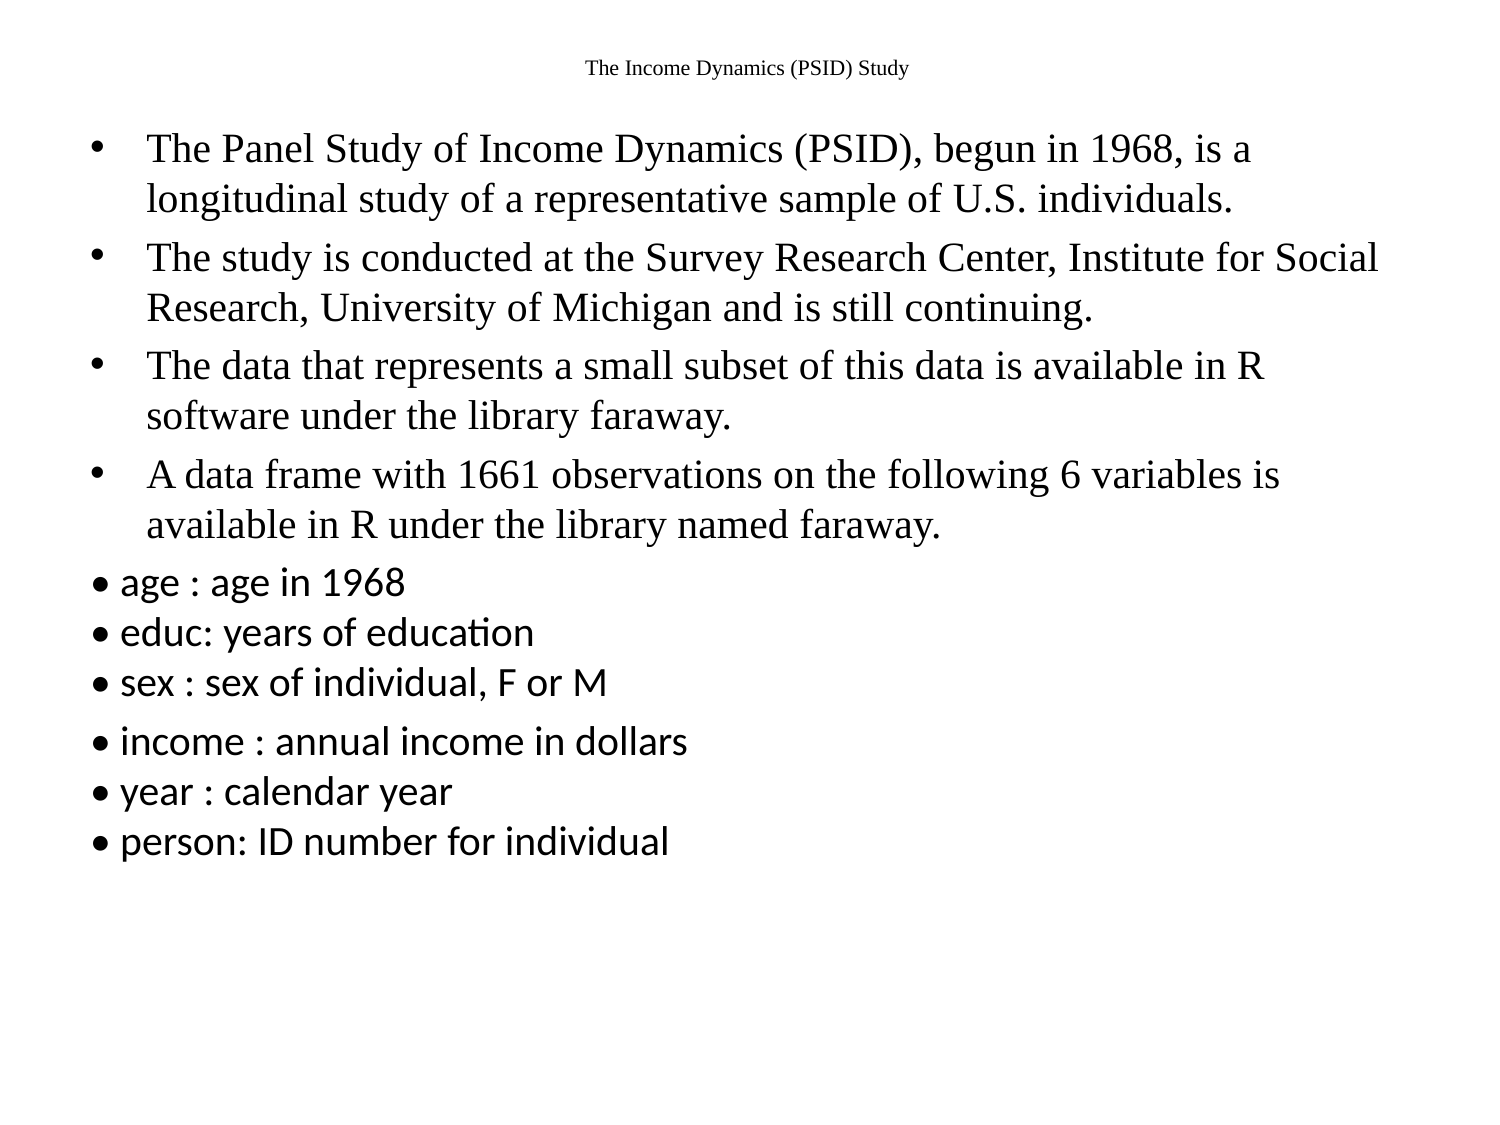

# The Income Dynamics (PSID) Study
The Panel Study of Income Dynamics (PSID), begun in 1968, is a longitudinal study of a representative sample of U.S. individuals.
The study is conducted at the Survey Research Center, Institute for Social Research, University of Michigan and is still continuing.
The data that represents a small subset of this data is available in R software under the library faraway.
A data frame with 1661 observations on the following 6 variables is
available in R under the library named faraway.
• age : age in 1968
• educ: years of education
• sex : sex of individual, F or M
• income : annual income in dollars
• year : calendar year
• person: ID number for individual